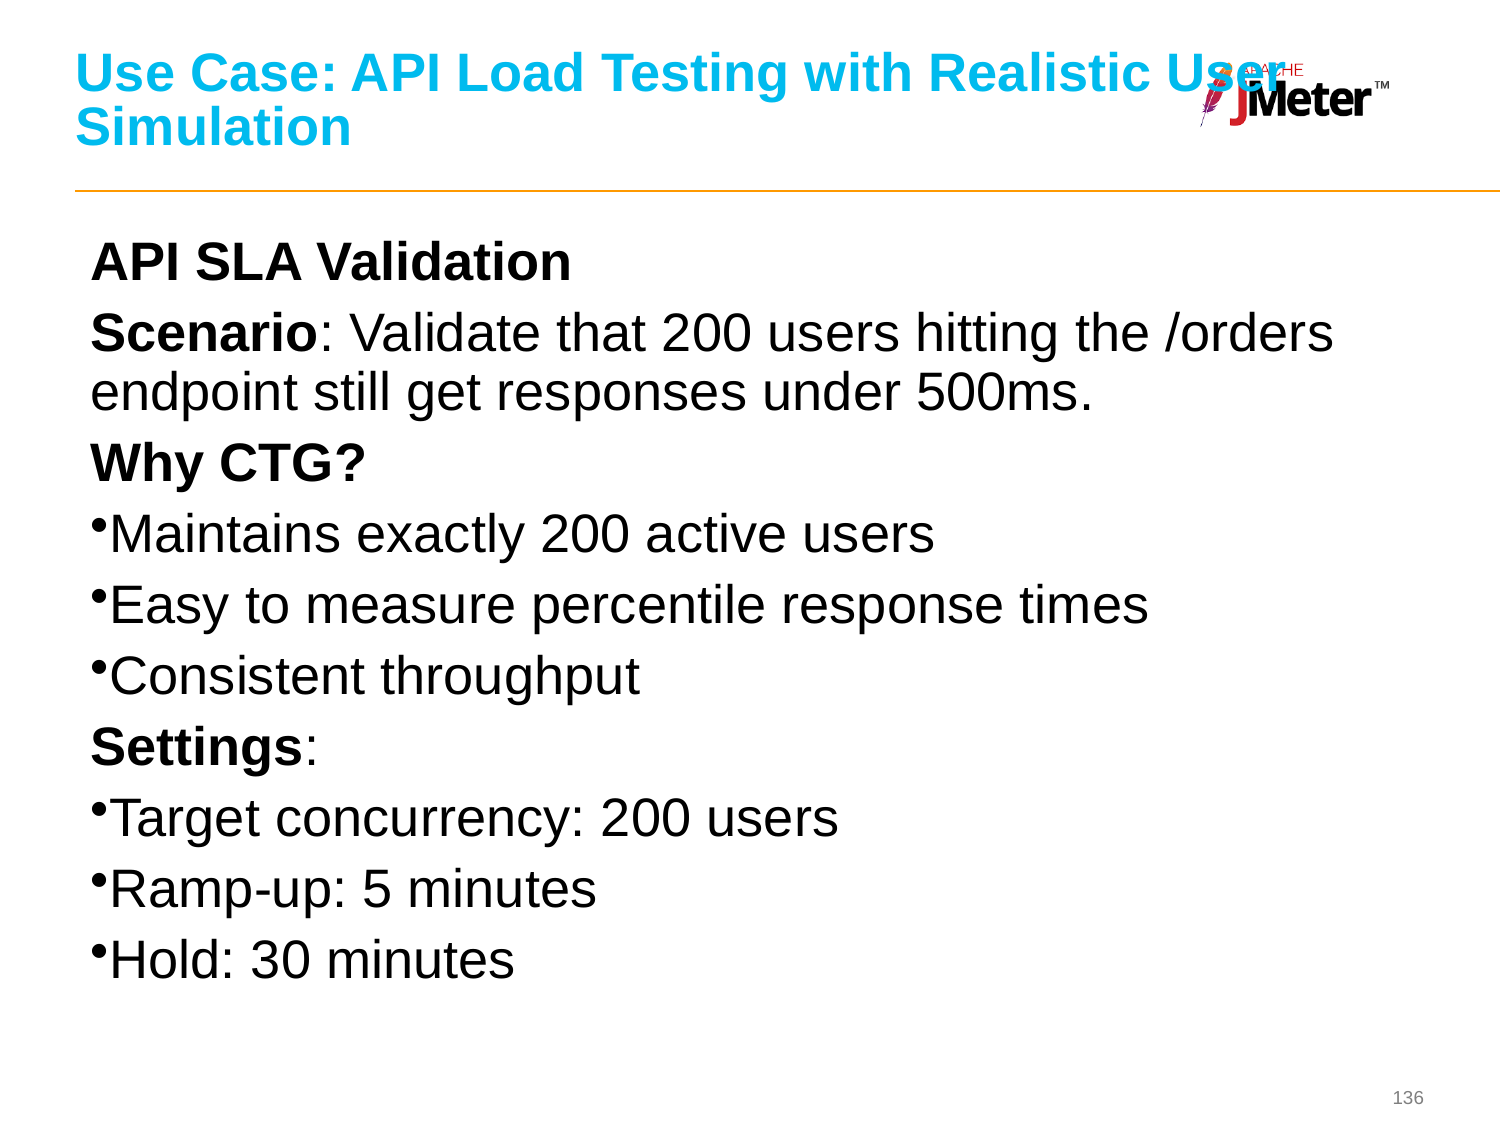

# Use Case: API Load Testing with Realistic User Simulation
API SLA Validation
Scenario: Validate that 200 users hitting the /orders endpoint still get responses under 500ms.
Why CTG?
Maintains exactly 200 active users
Easy to measure percentile response times
Consistent throughput
Settings:
Target concurrency: 200 users
Ramp-up: 5 minutes
Hold: 30 minutes